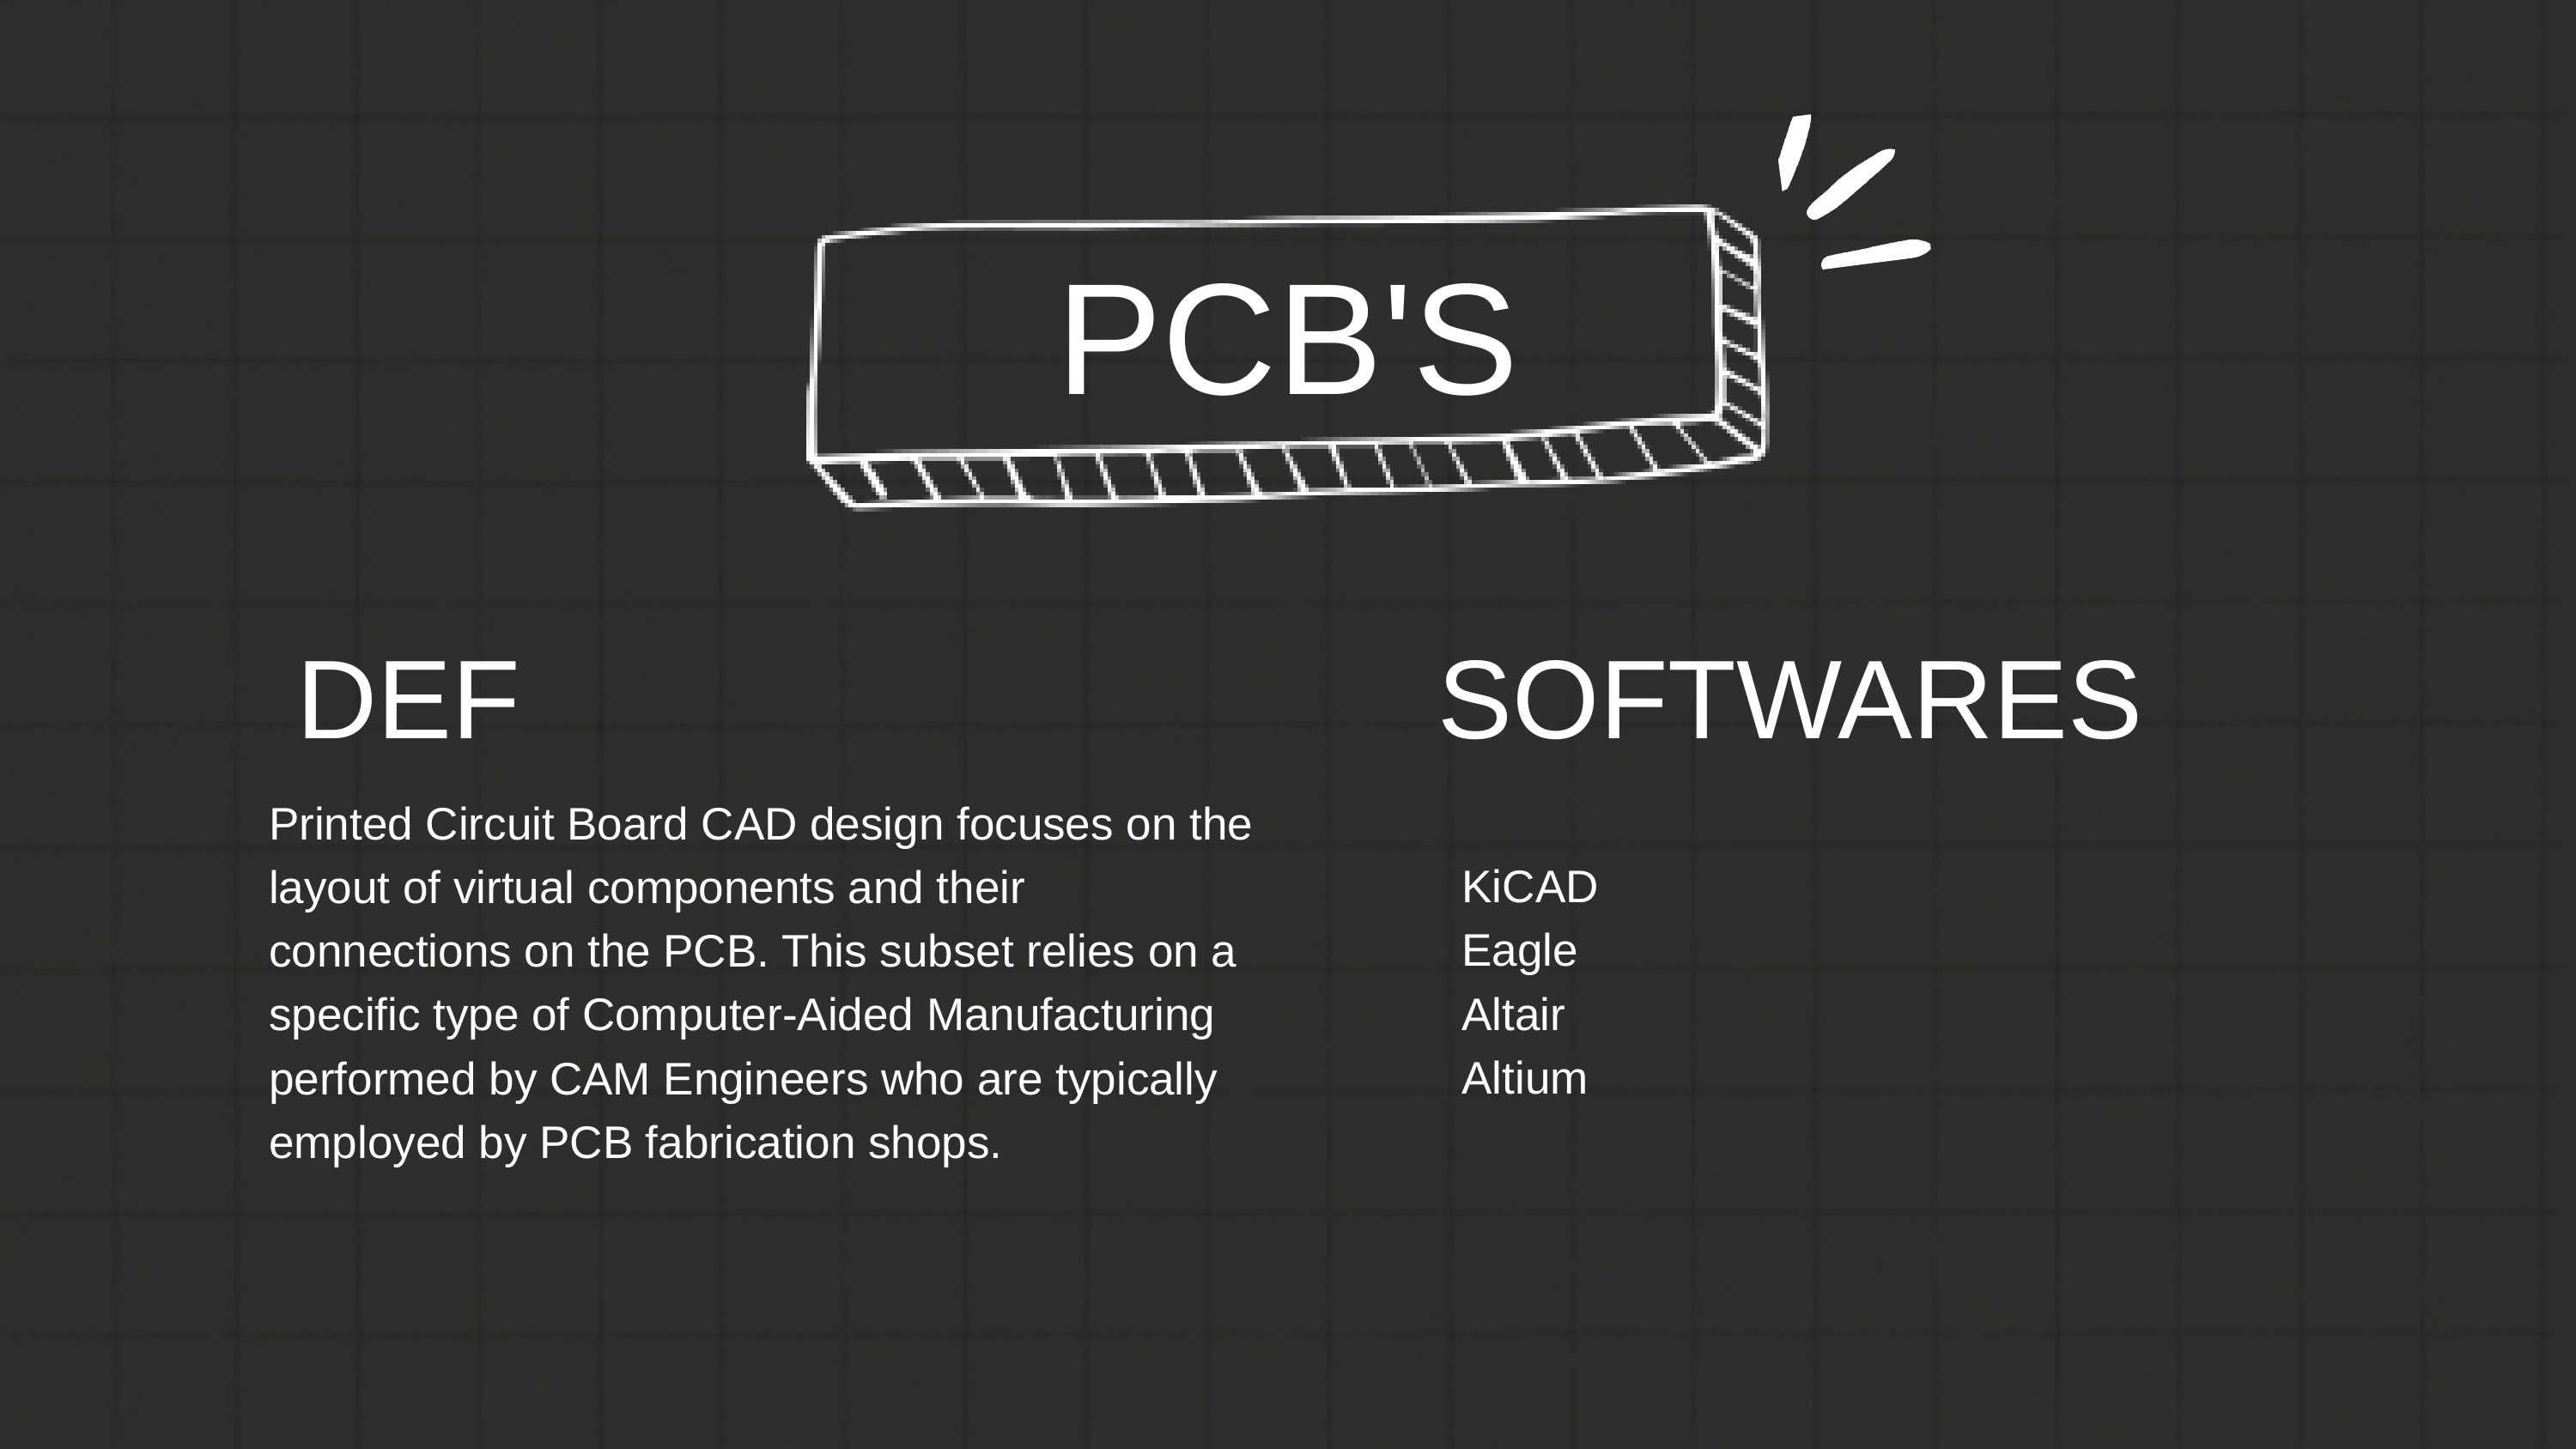

PCB'S

DEF
SOFTWARES
Printed Circuit Board CAD design focuses on the layout of virtual components and their connections on the PCB. This subset relies on a specific type of Computer-Aided Manufacturing performed by CAM Engineers who are typically employed by PCB fabrication shops.
KiCAD
Eagle
Altair
Altium